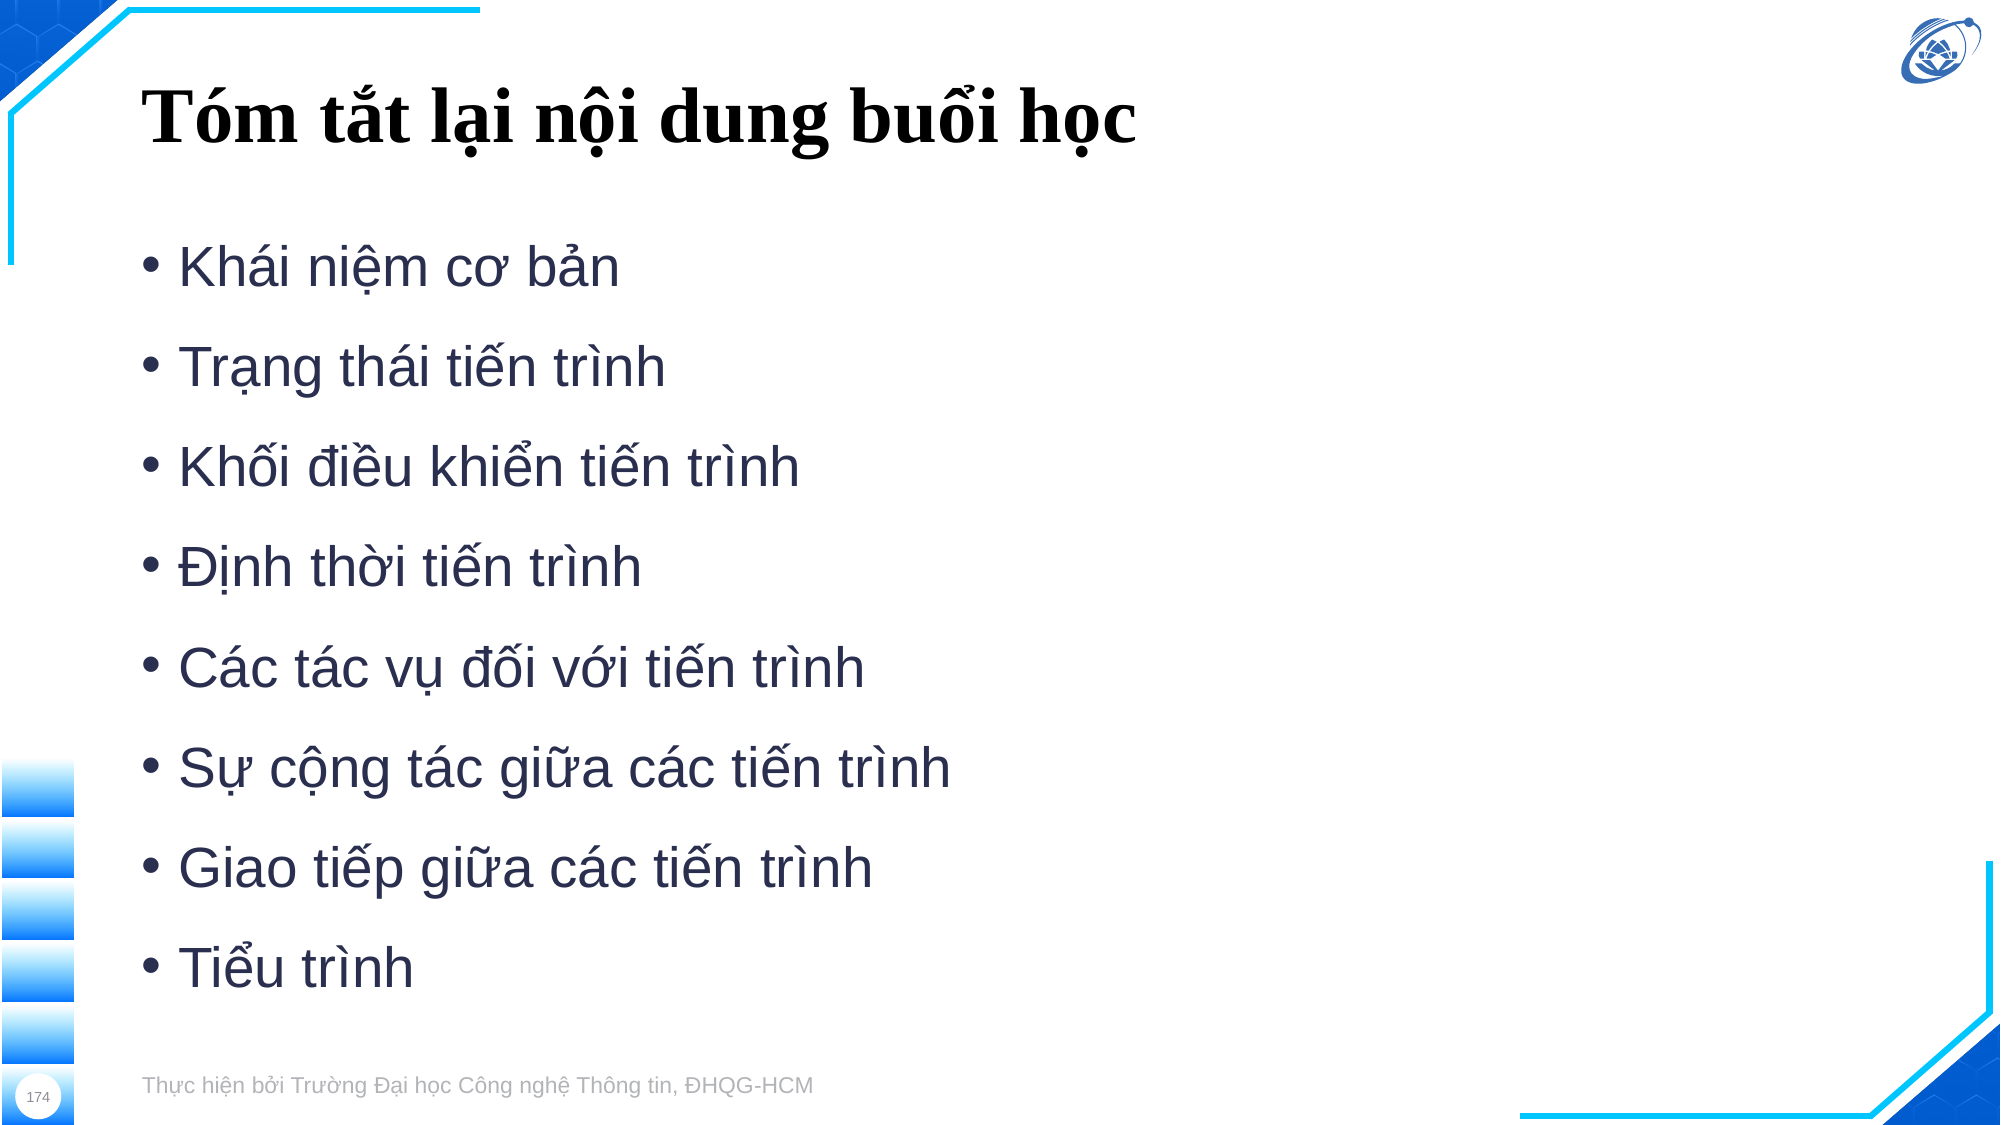

# Tóm tắt lại nội dung buổi học
Khái niệm cơ bản
Trạng thái tiến trình
Khối điều khiển tiến trình
Định thời tiến trình
Các tác vụ đối với tiến trình
Sự cộng tác giữa các tiến trình
Giao tiếp giữa các tiến trình
Tiểu trình
Thực hiện bởi Trường Đại học Công nghệ Thông tin, ĐHQG-HCM
174